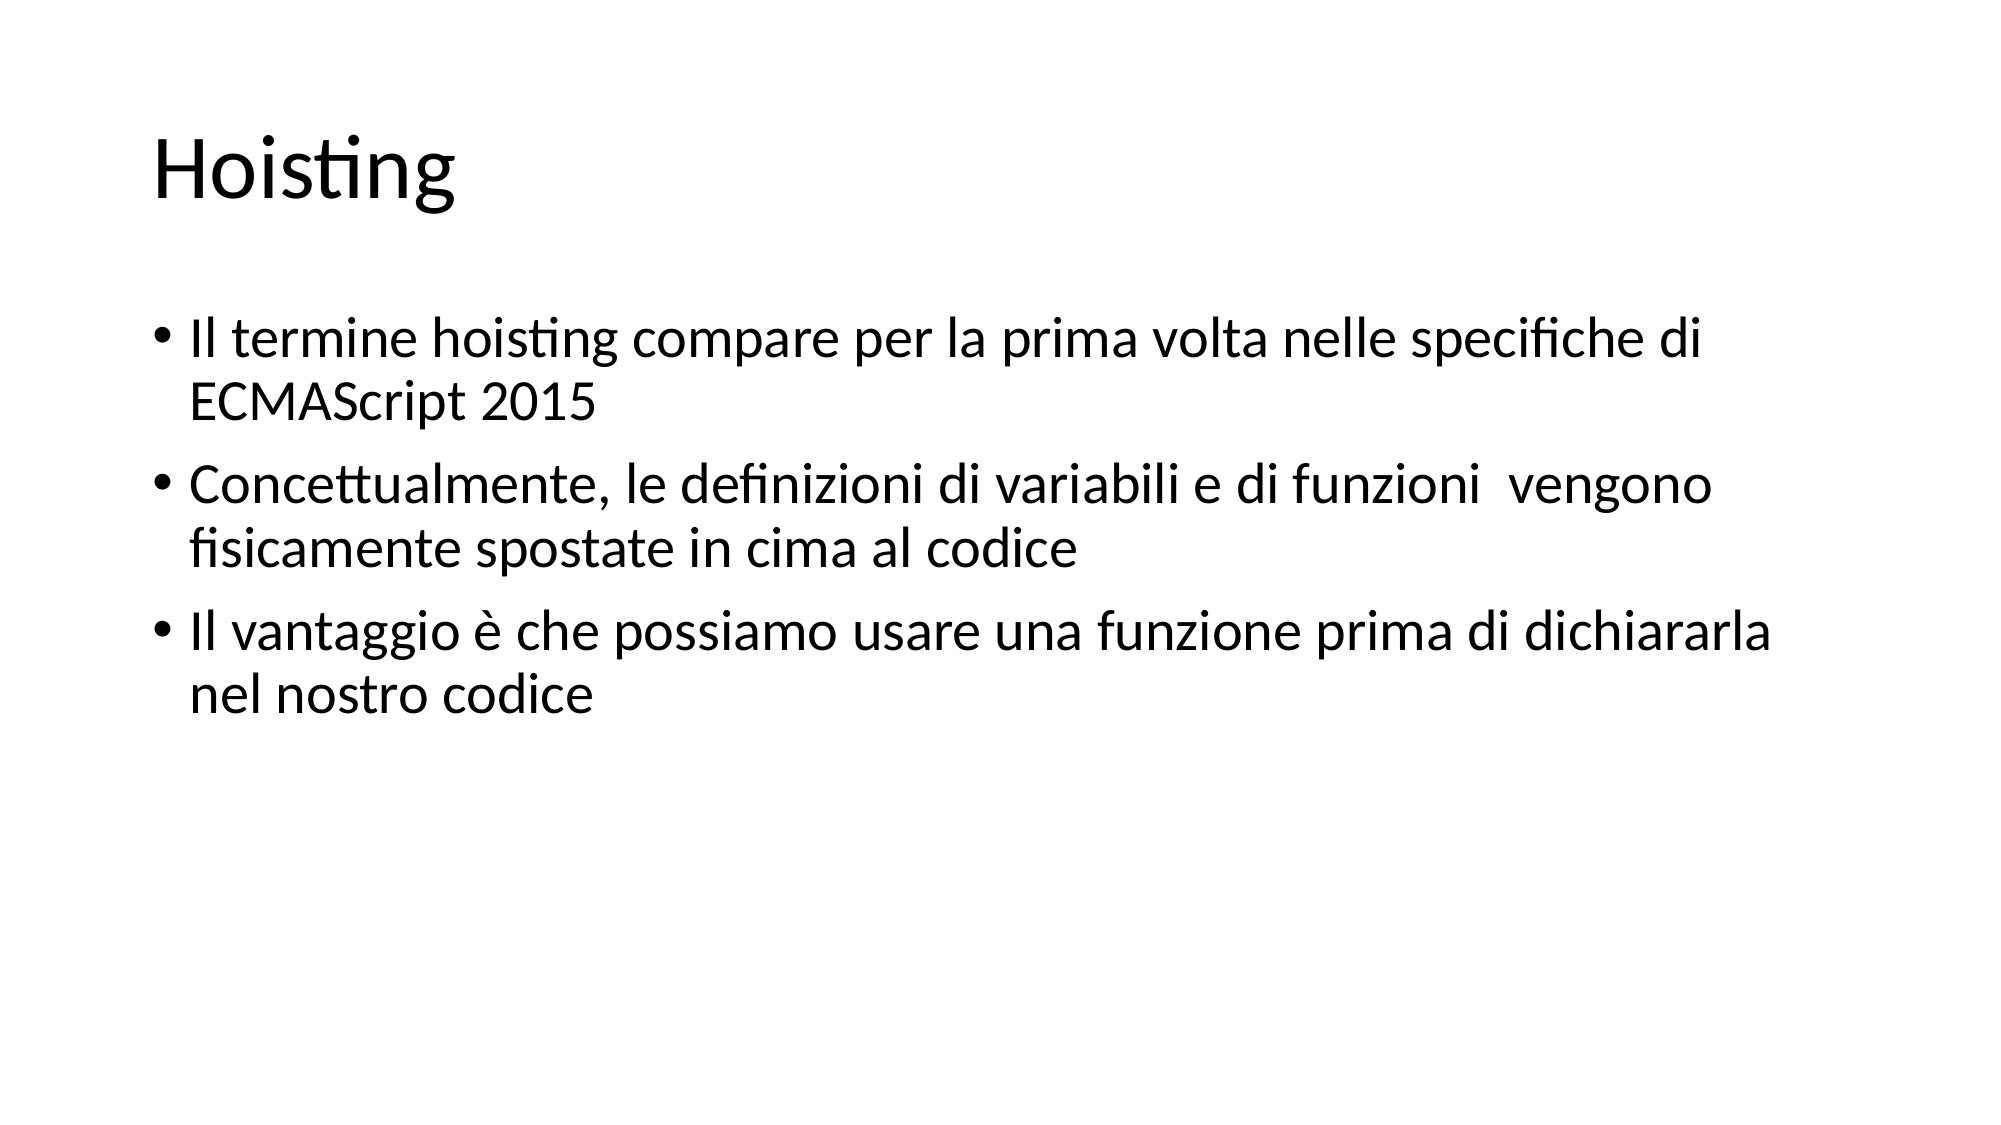

# Hoisting
Il termine hoisting compare per la prima volta nelle specifiche di ECMAScript 2015
Concettualmente, le definizioni di variabili e di funzioni  vengono fisicamente spostate in cima al codice
Il vantaggio è che possiamo usare una funzione prima di dichiararla nel nostro codice